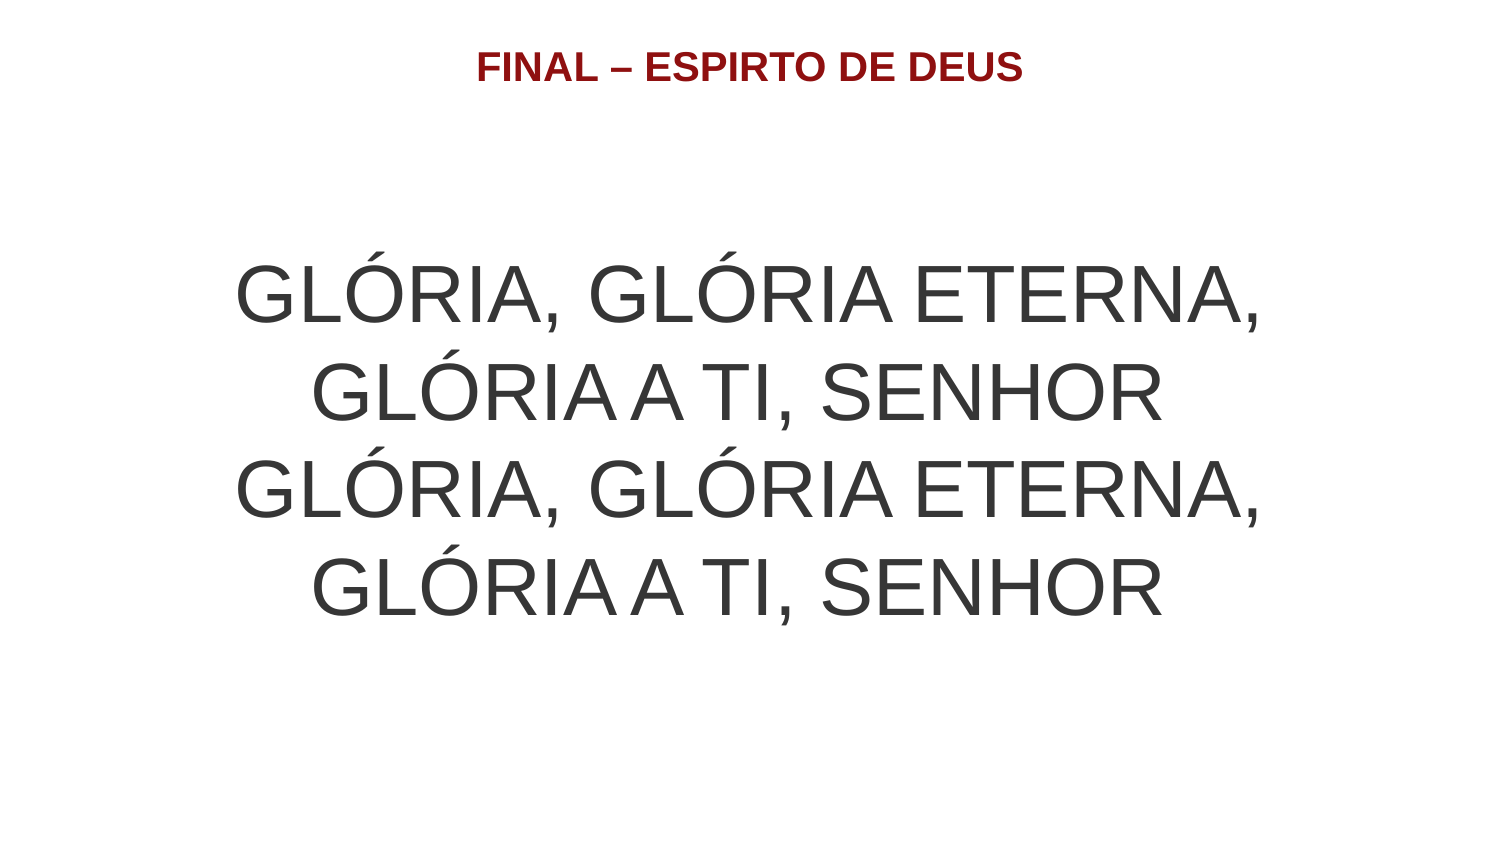

FINAL – ESPIRTO DE DEUS
GLÓRIA, GLÓRIA ETERNA, GLÓRIA A TI, SENHOR
GLÓRIA, GLÓRIA ETERNA, GLÓRIA A TI, SENHOR